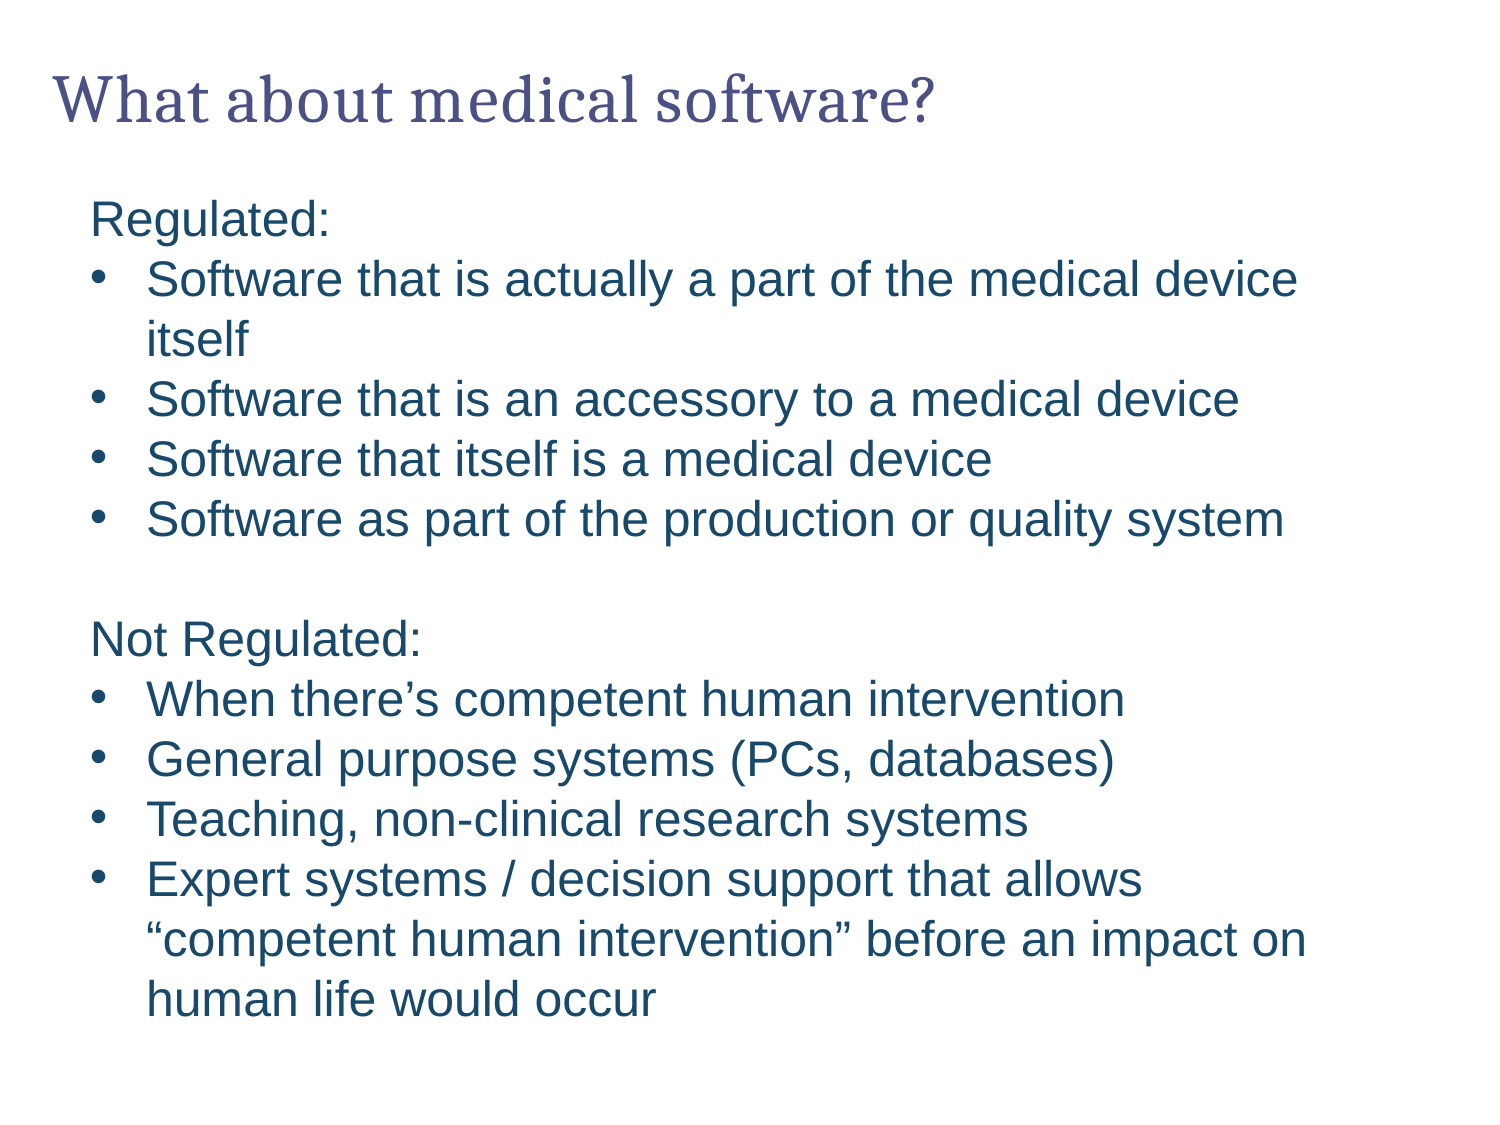

# What about medical software?
Regulated:
Software that is actually a part of the medical device itself
Software that is an accessory to a medical device
Software that itself is a medical device
Software as part of the production or quality system

Not Regulated:
When there’s competent human intervention
General purpose systems (PCs, databases)
Teaching, non-clinical research systems
Expert systems / decision support that allows “competent human intervention” before an impact on human life would occur